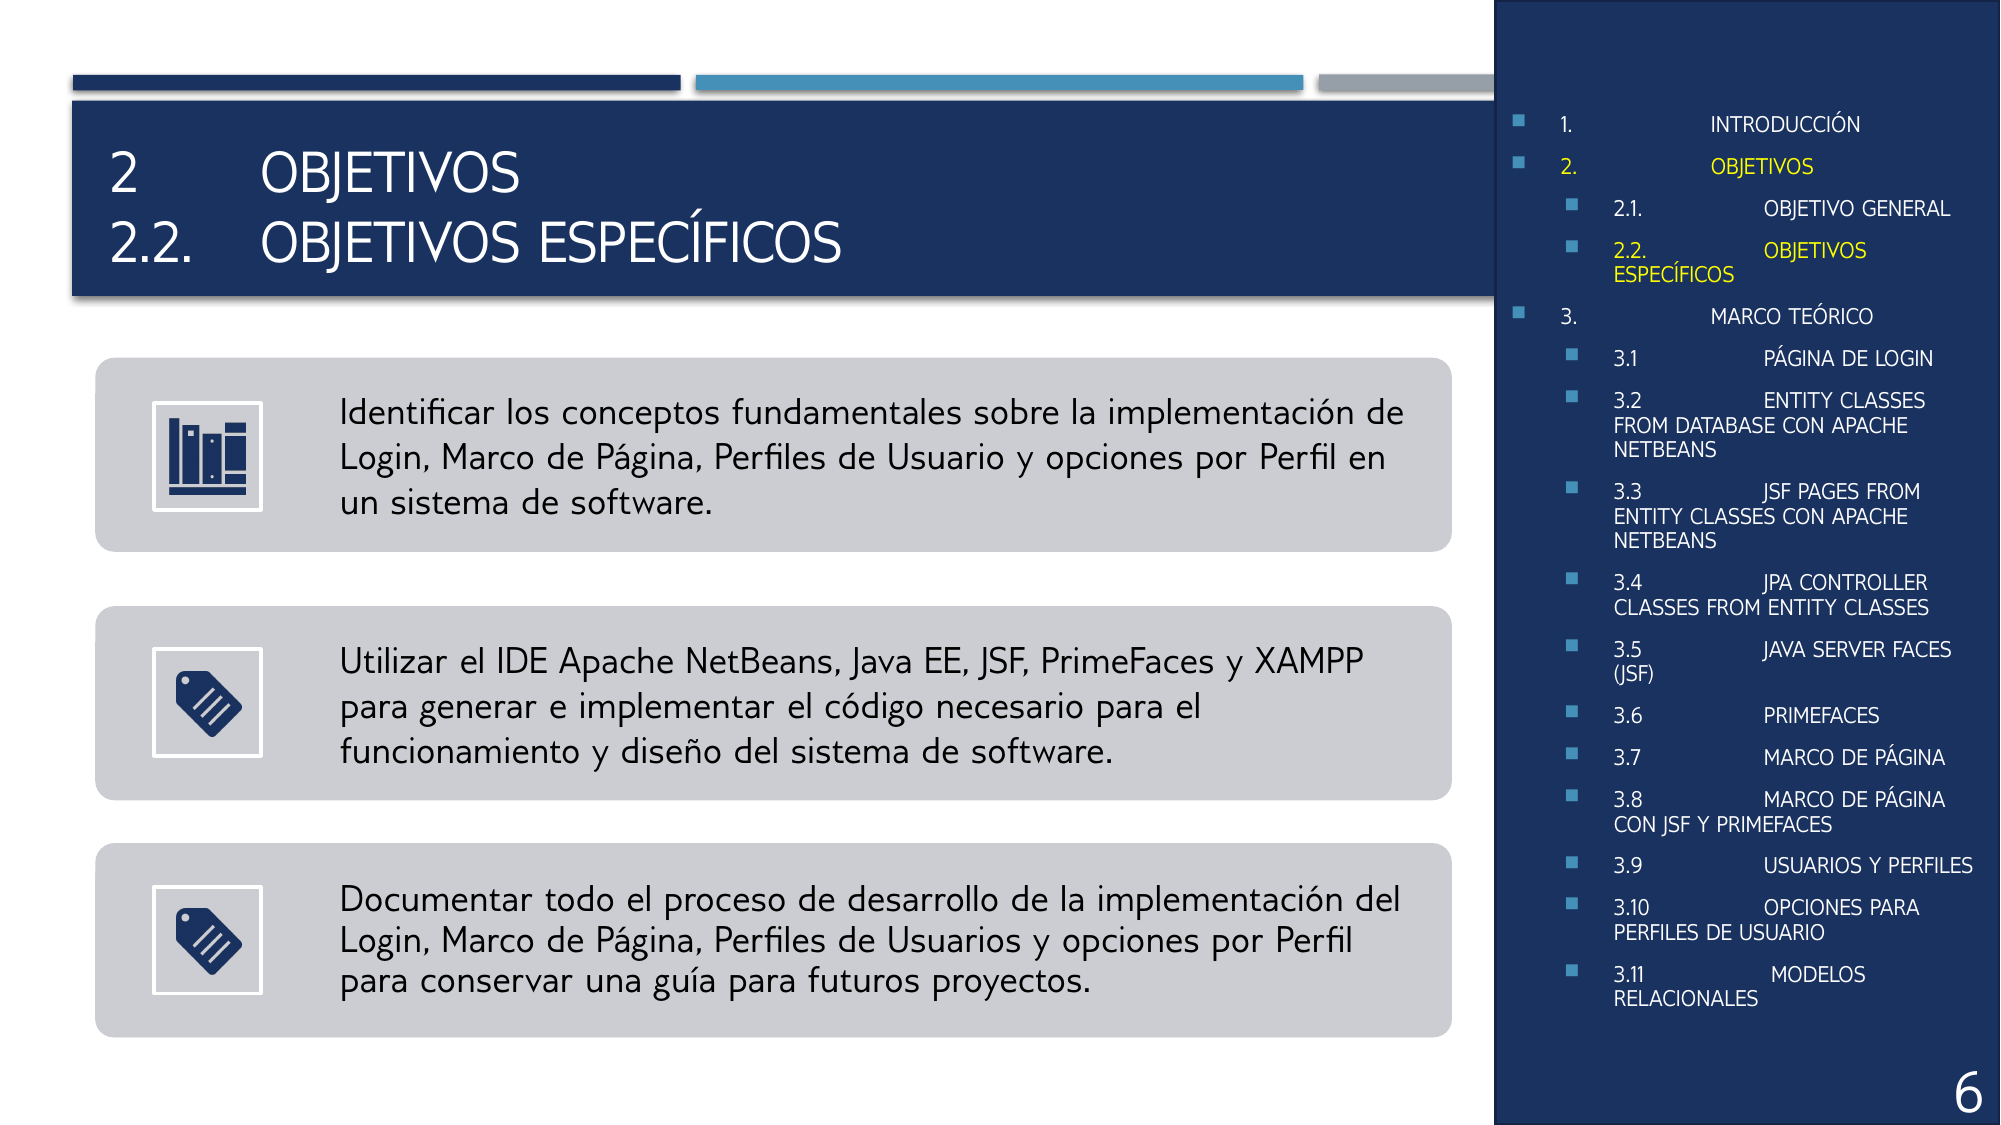

1.	INTRODUCCIÓN
2.	OBJETIVOS
2.1.	OBJETIVO GENERAL
2.2.	OBJETIVOS ESPECÍFICOS
3.	MARCO TEÓRICO
3.1	PÁGINA DE LOGIN
3.2	ENTITY CLASSES FROM DATABASE CON APACHE NETBEANS
3.3	JSF PAGES FROM ENTITY CLASSES CON APACHE NETBEANS
3.4	JPA CONTROLLER CLASSES FROM ENTITY CLASSES
3.5	JAVA SERVER FACES (JSF)
3.6	PRIMEFACES
3.7	MARCO DE PÁGINA
3.8	MARCO DE PÁGINA CON JSF Y PRIMEFACES
3.9	USUARIOS Y PERFILES
3.10	OPCIONES PARA PERFILES DE USUARIO
3.11	 MODELOS RELACIONALES
# 2	OBJETIVOS 2.2.	OBJETIVOS ESPECÍFICOS
Identificar los conceptos fundamentales sobre la implementación de Login, Marco de Página, Perfiles de Usuario y opciones por Perfil en un sistema de software.
Utilizar el IDE Apache NetBeans, Java EE, JSF, PrimeFaces y XAMPP para generar e implementar el código necesario para el funcionamiento y diseño del sistema de software.
Documentar todo el proceso de desarrollo de la implementación del Login, Marco de Página, Perfiles de Usuarios y opciones por Perfil para conservar una guía para futuros proyectos.

6
5
5
3